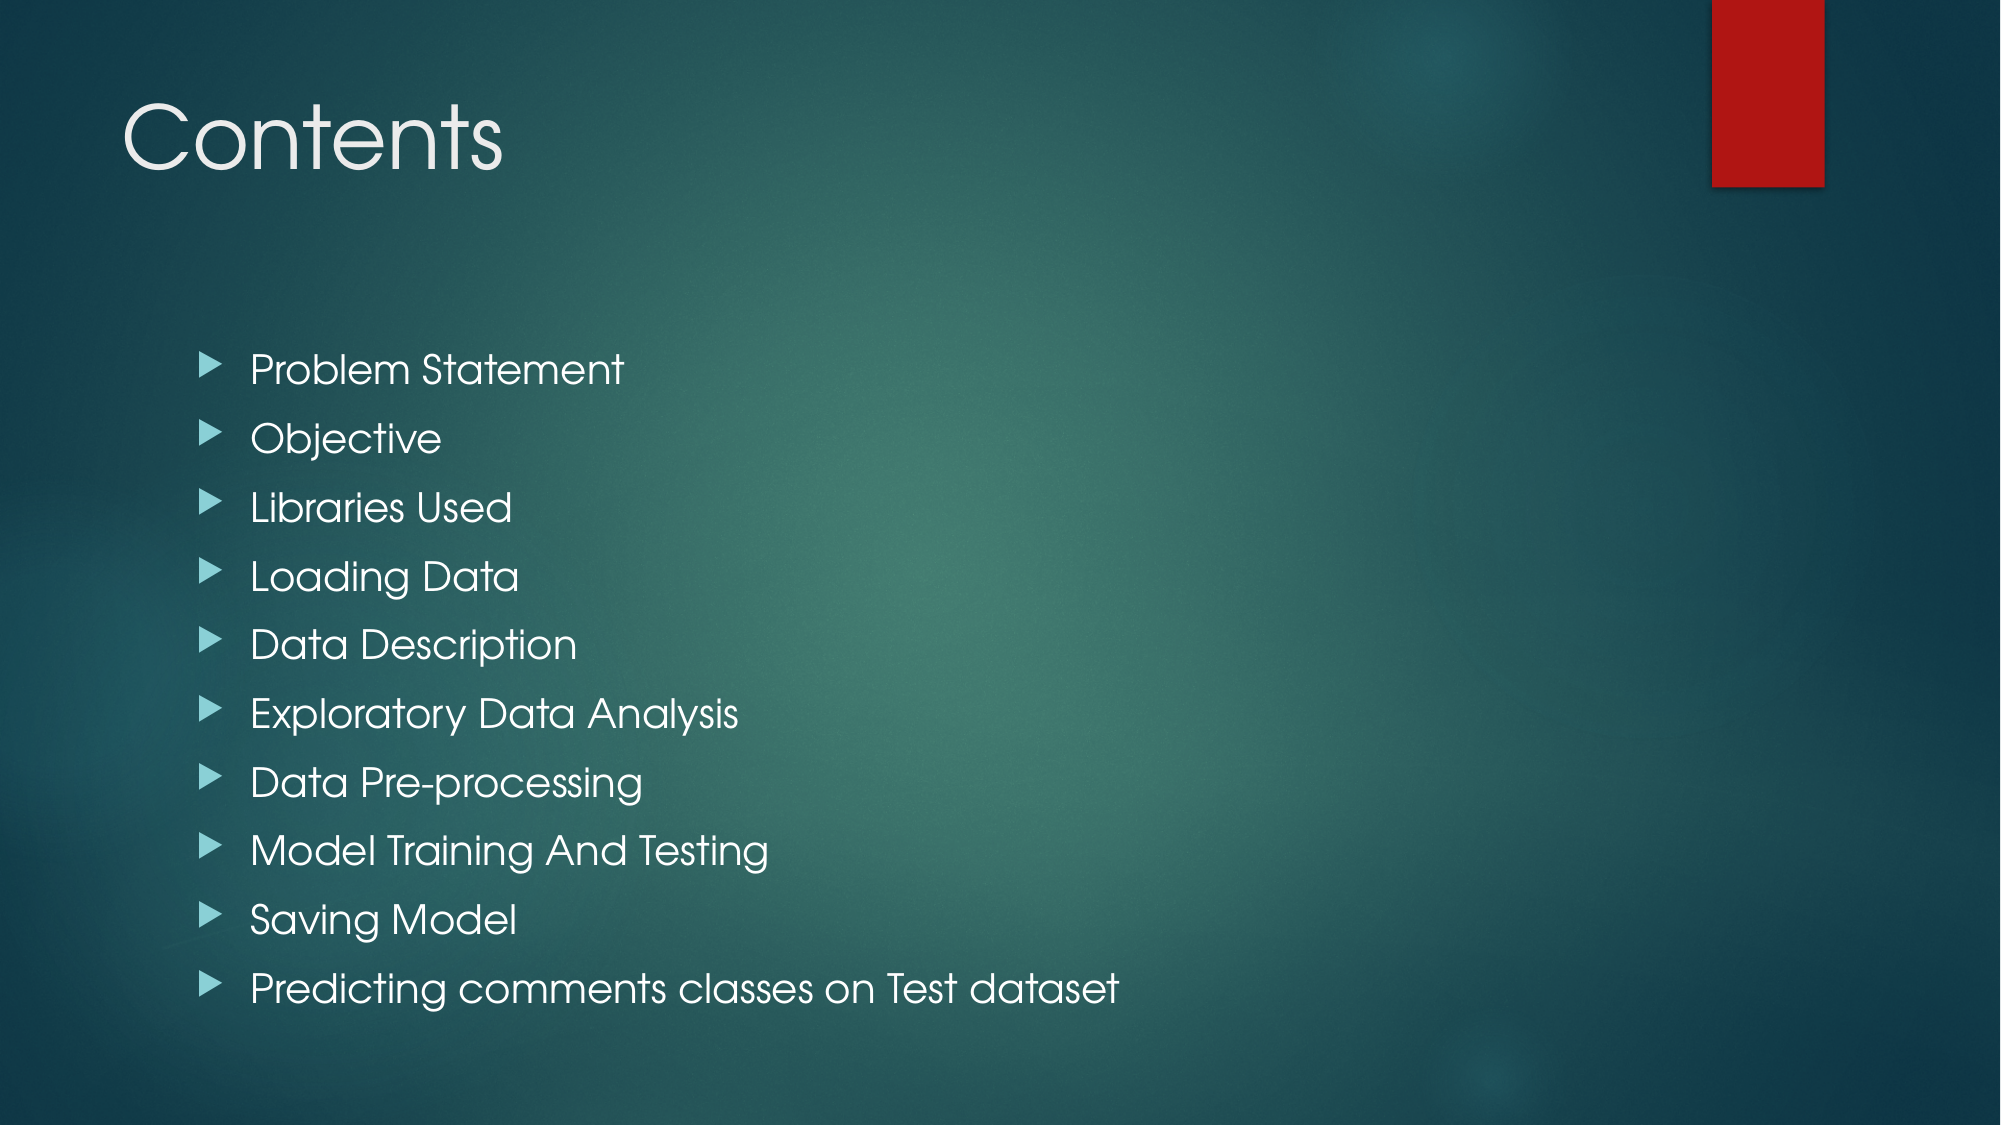

# Contents
Problem Statement
Objective
Libraries Used
Loading Data
Data Description
Exploratory Data Analysis
Data Pre-processing
Model Training And Testing
Saving Model
Predicting comments classes on Test dataset